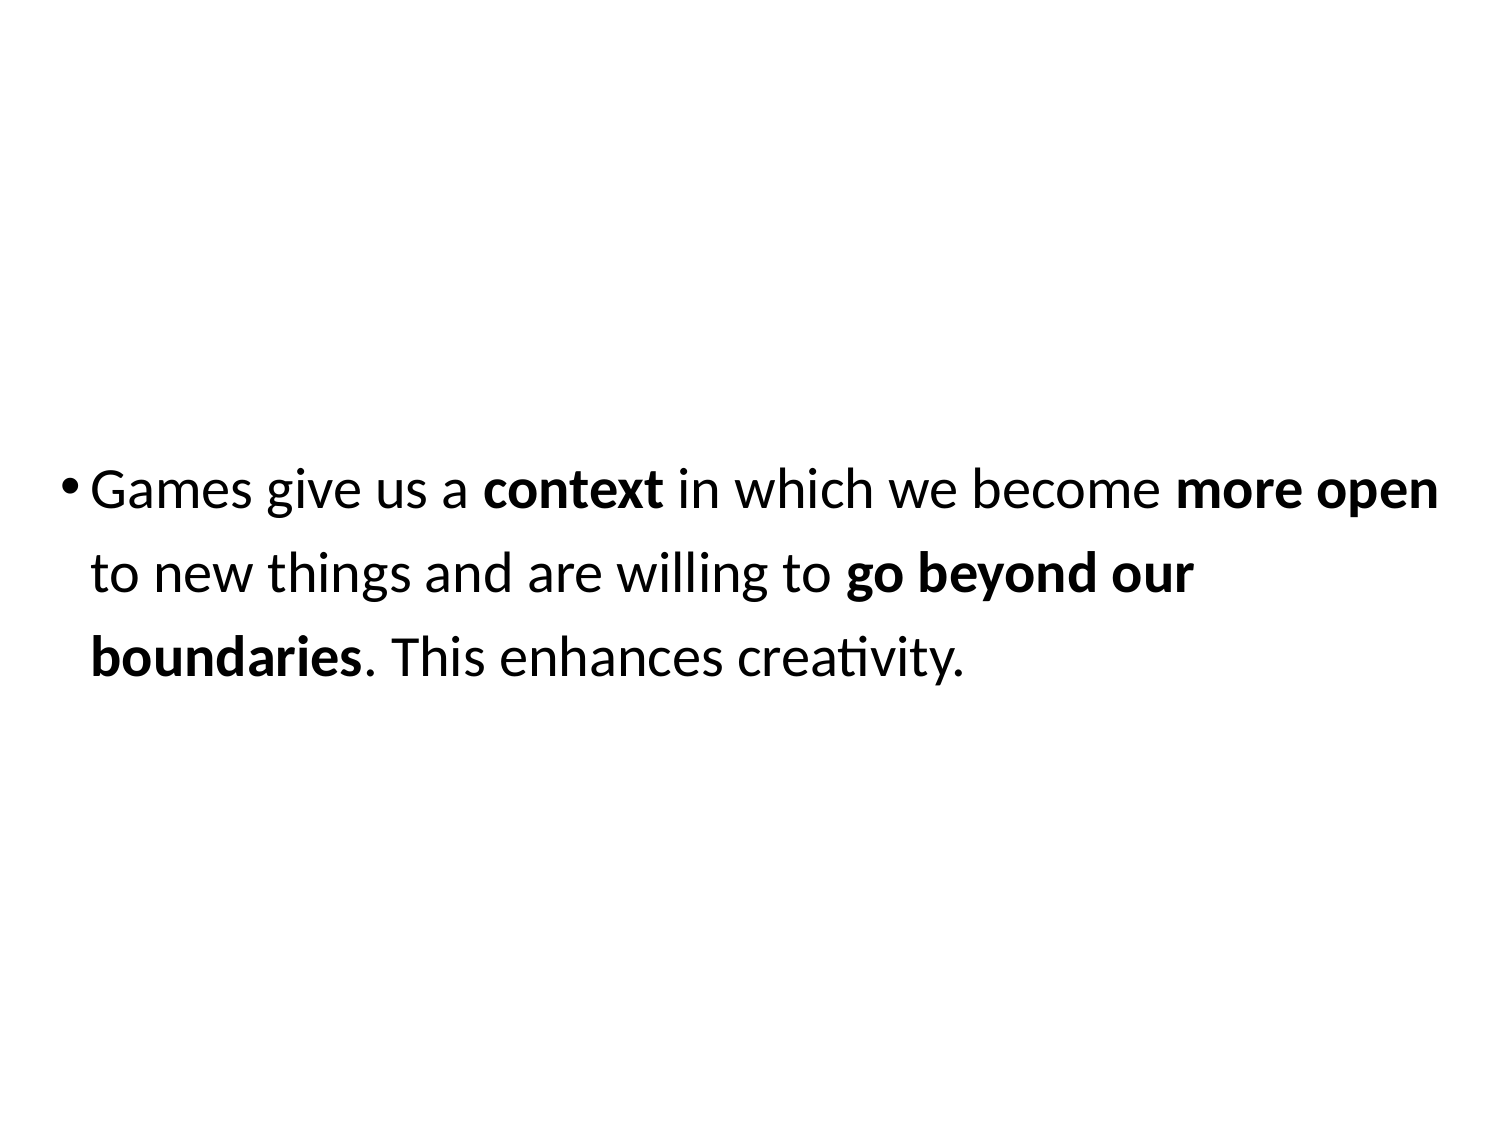

# Games give us a context in which we become more open to new things and are willing to go beyond our boundaries. This enhances creativity.